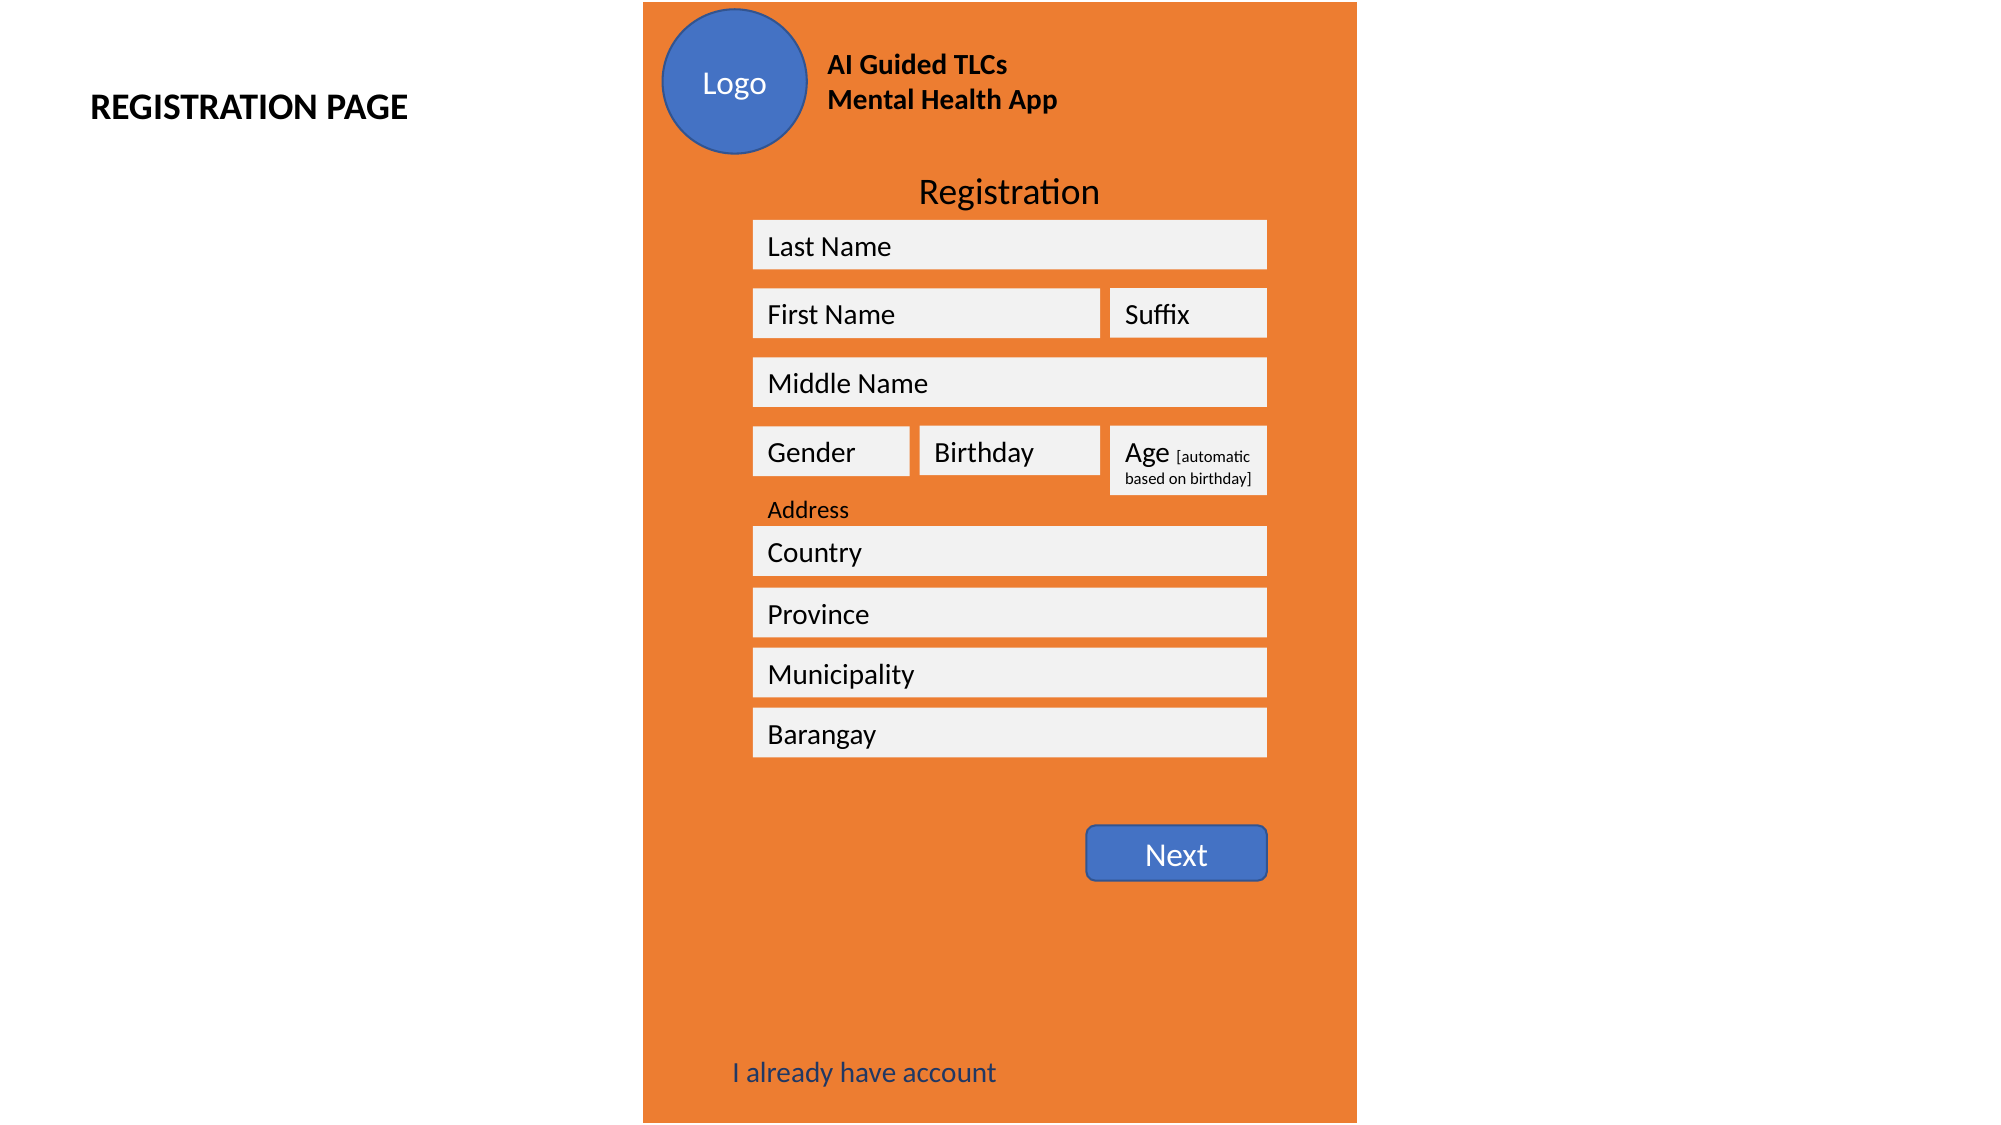

Logo
AI Guided TLCs Mental Health App
REGISTRATION PAGE
Registration
Last Name
Suffix
First Name
Middle Name
Birthday
Age [automatic based on birthday]
Gender
Address
Country
Province
Municipality
Barangay
Next
I already have account